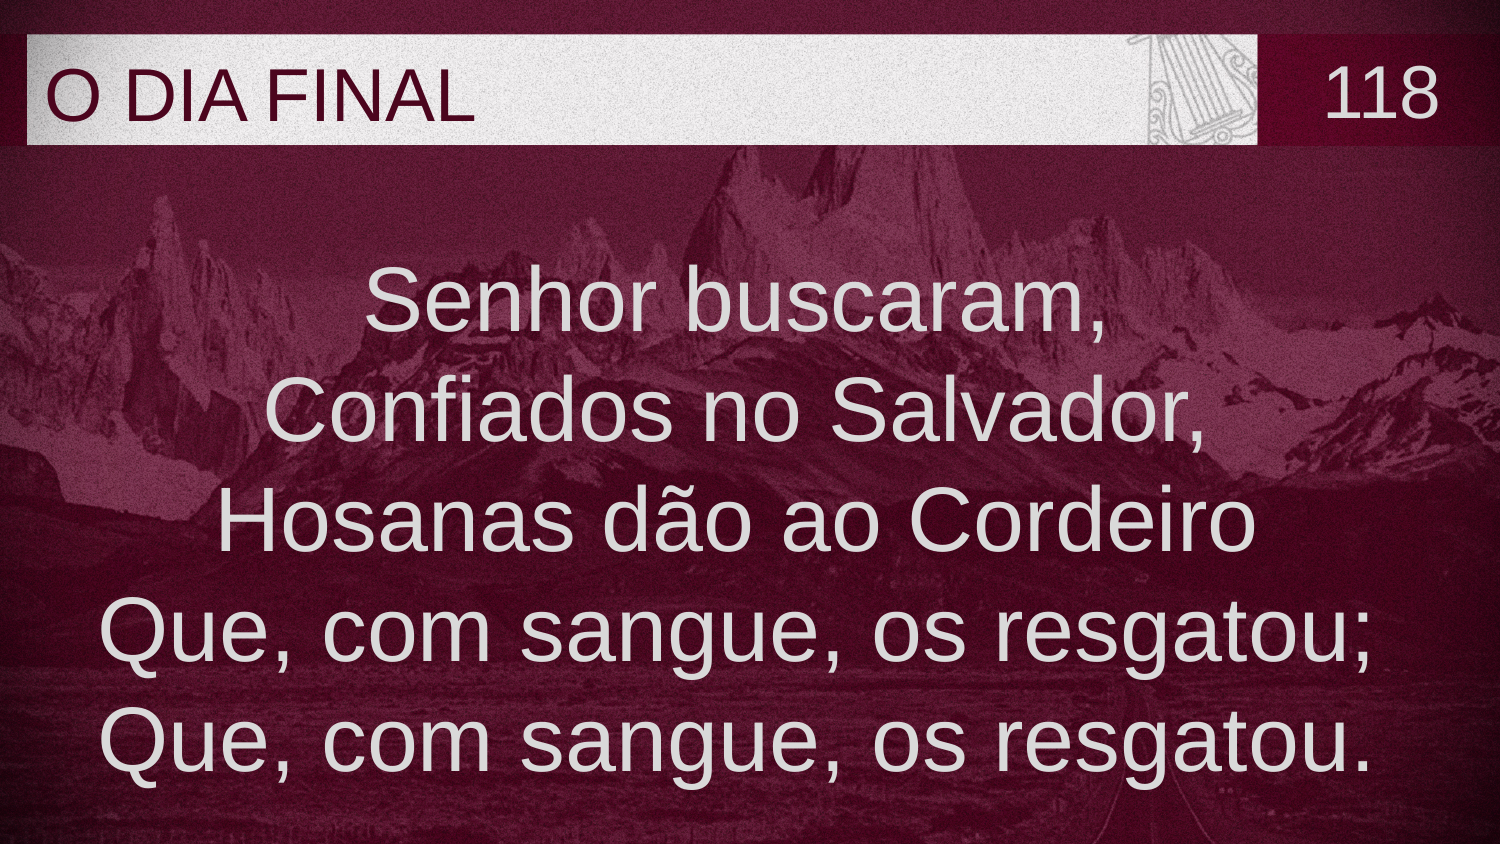

# O DIA FINAL
118
Senhor buscaram,
Confiados no Salvador,
Hosanas dão ao Cordeiro
Que, com sangue, os resgatou;
Que, com sangue, os resgatou.